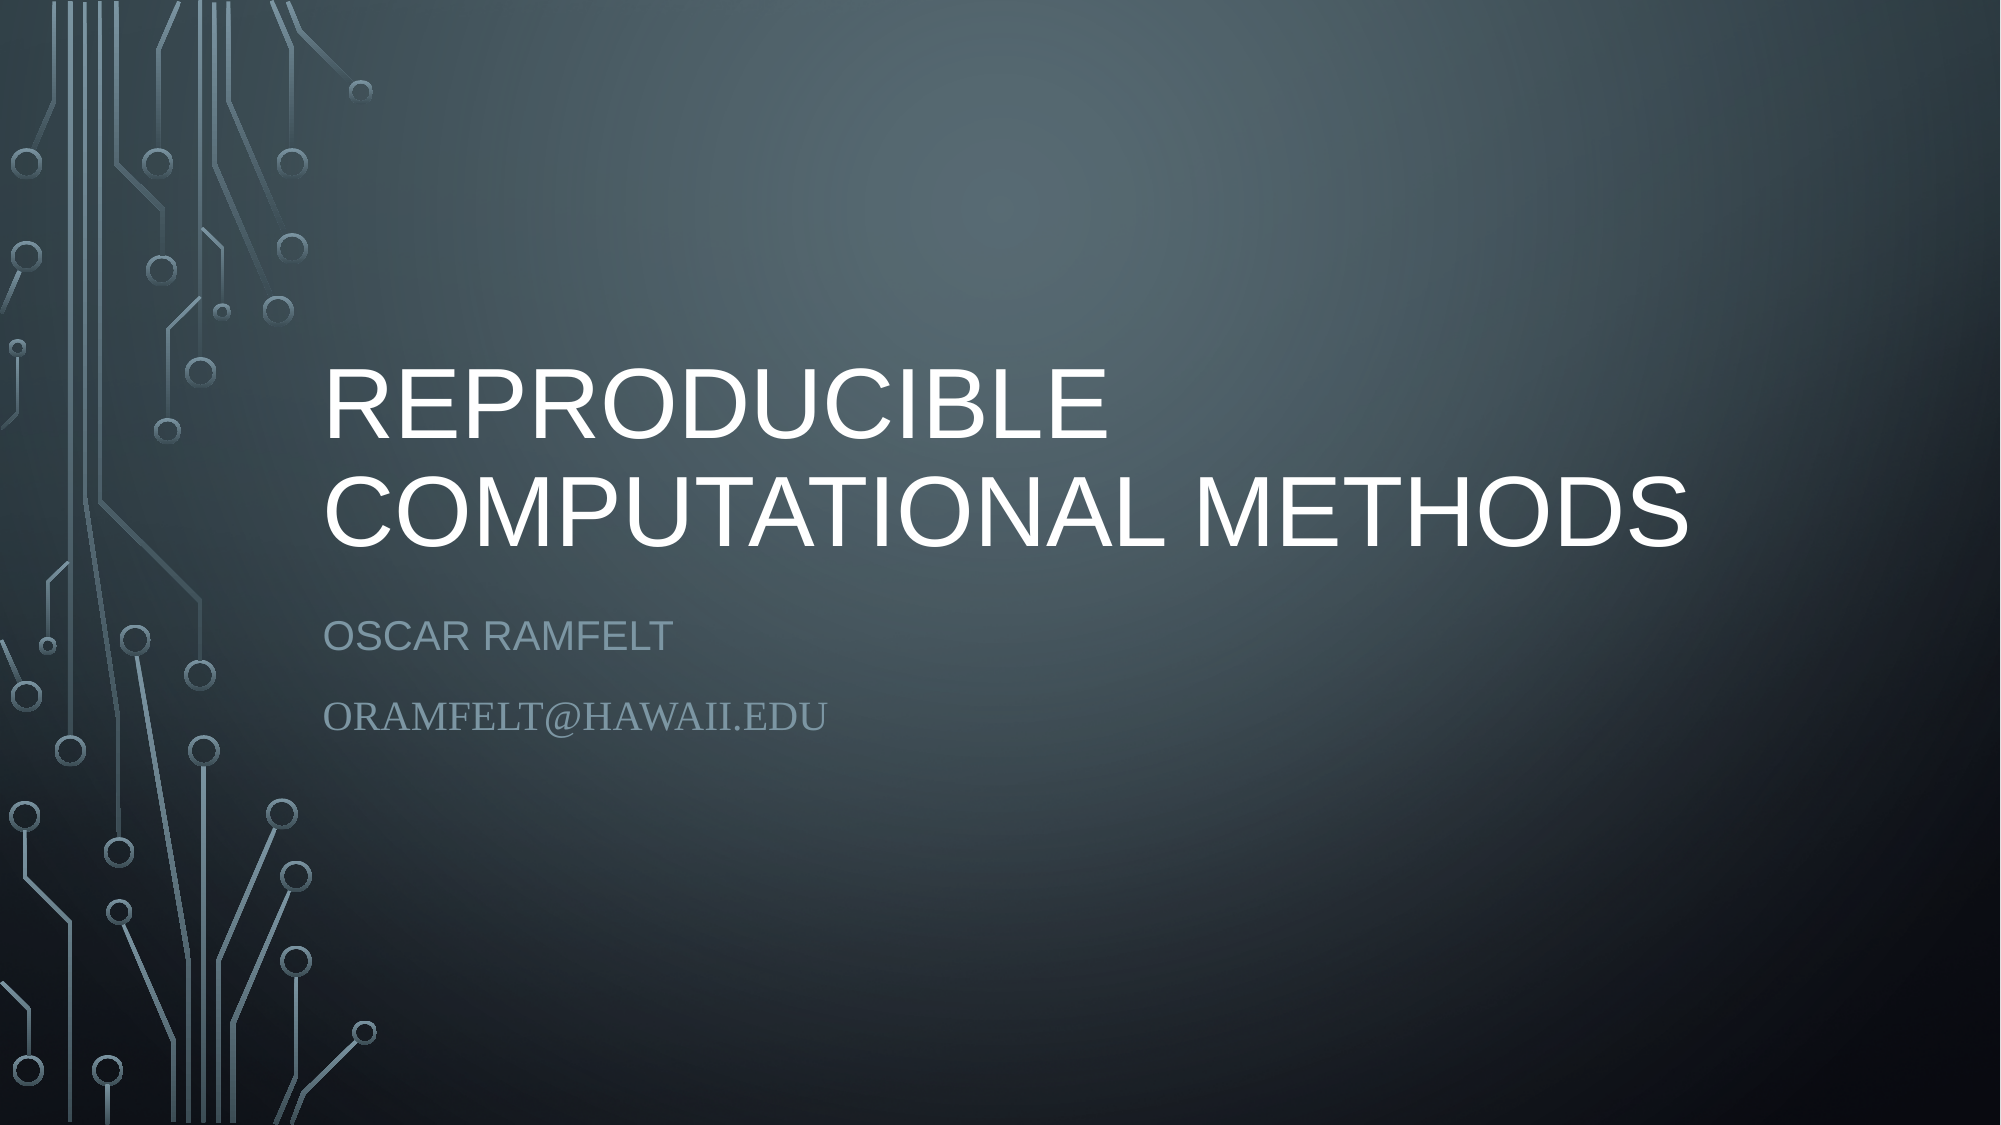

# Reproducible computational methods
Oscar Ramfelt
oramfelt@Hawaii.edu